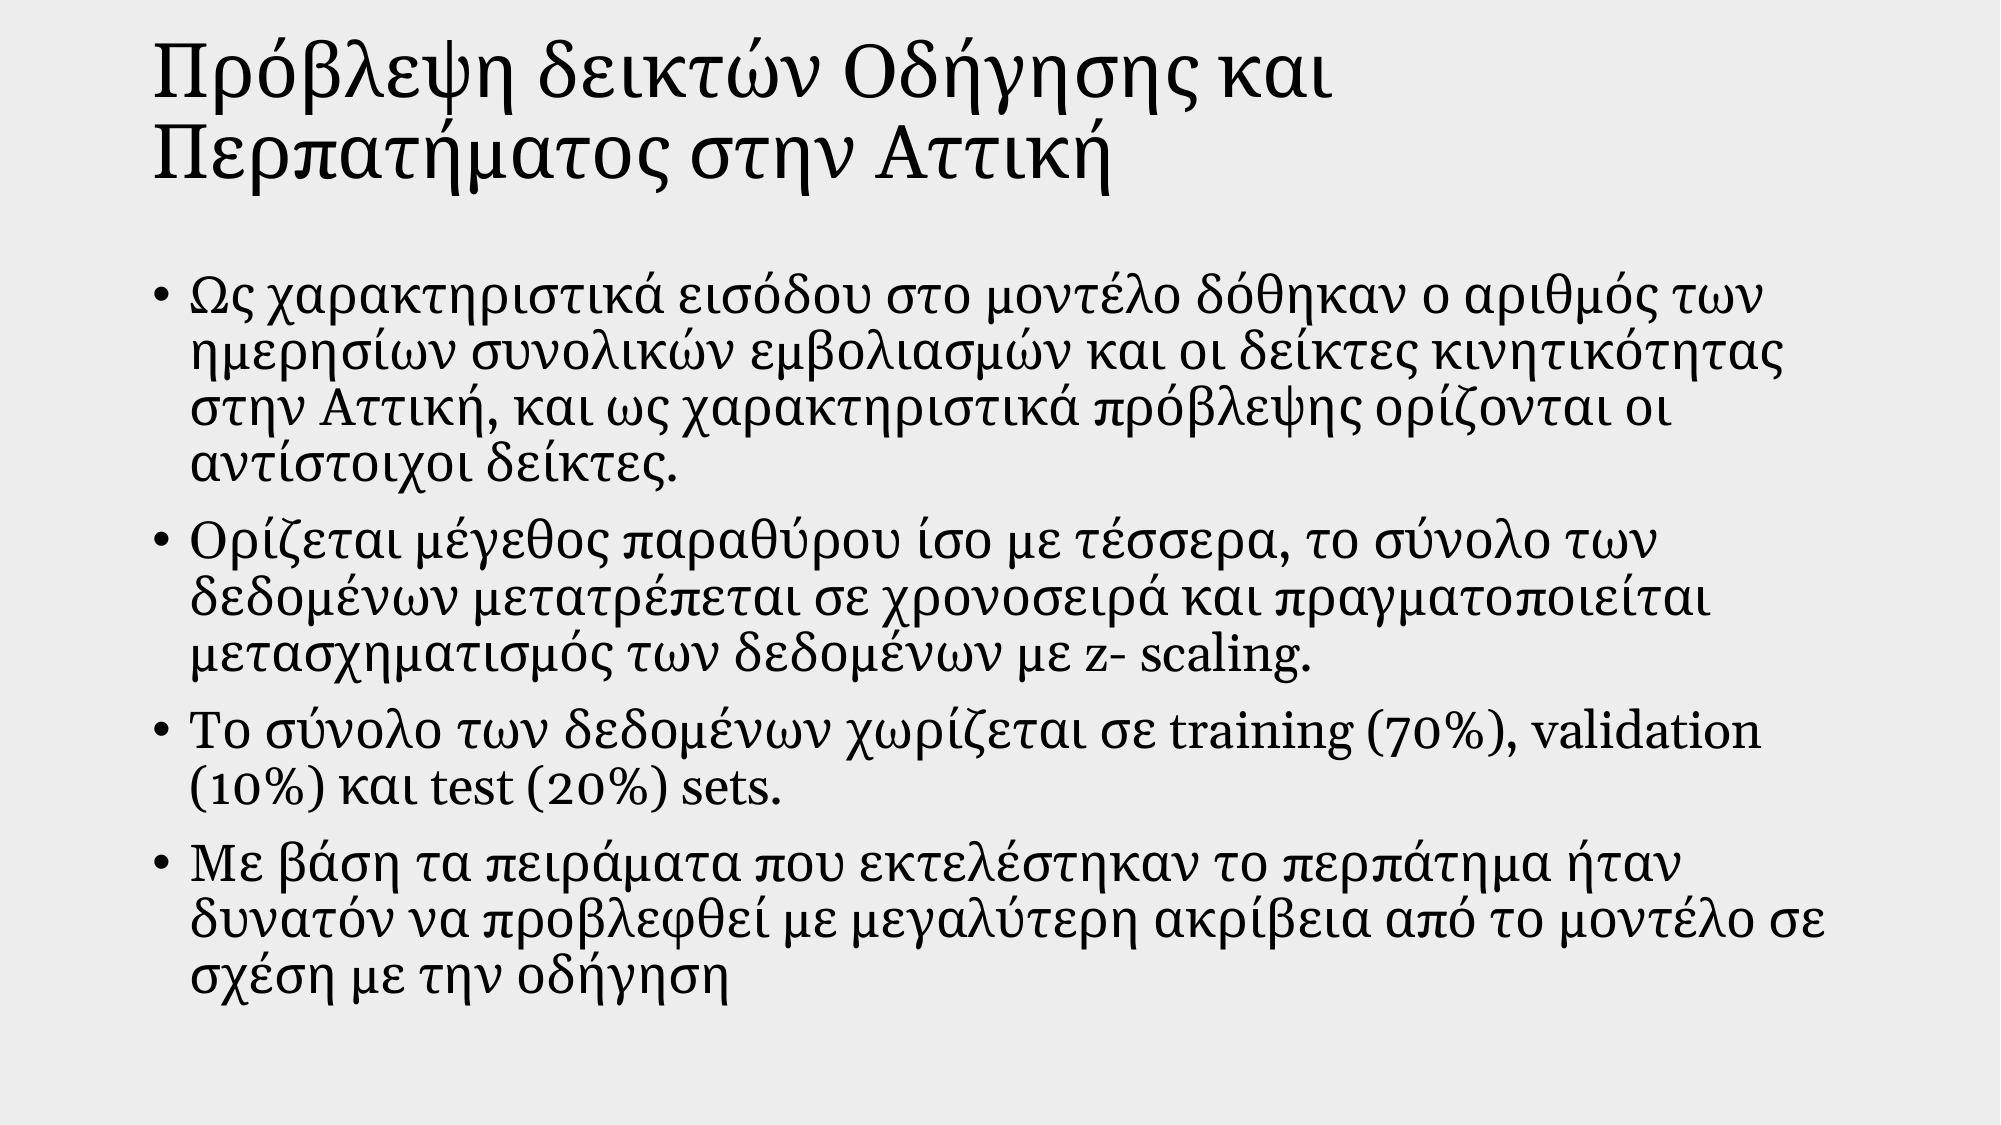

# Πρόβλεψη δεικτών Οδήγησης και Περπατήματος στην Αττική
Ως χαρακτηριστικά εισόδου στο μοντέλο δόθηκαν ο αριθμός των ημερησίων συνολικών εμβολιασμών και οι δείκτες κινητικότητας στην Αττική, και ως χαρακτηριστικά πρόβλεψης ορίζονται οι αντίστοιχοι δείκτες.
Ορίζεται μέγεθος παραθύρου ίσο με τέσσερα, το σύνολο των δεδομένων μετατρέπεται σε χρονοσειρά και πραγματοποιείται μετασχηματισμός των δεδομένων με z- scaling.
Το σύνολο των δεδομένων χωρίζεται σε training (70%), validation (10%) και test (20%) sets.
Με βάση τα πειράματα που εκτελέστηκαν το περπάτημα ήταν δυνατόν να προβλεφθεί με μεγαλύτερη ακρίβεια από το μοντέλο σε σχέση με την οδήγηση